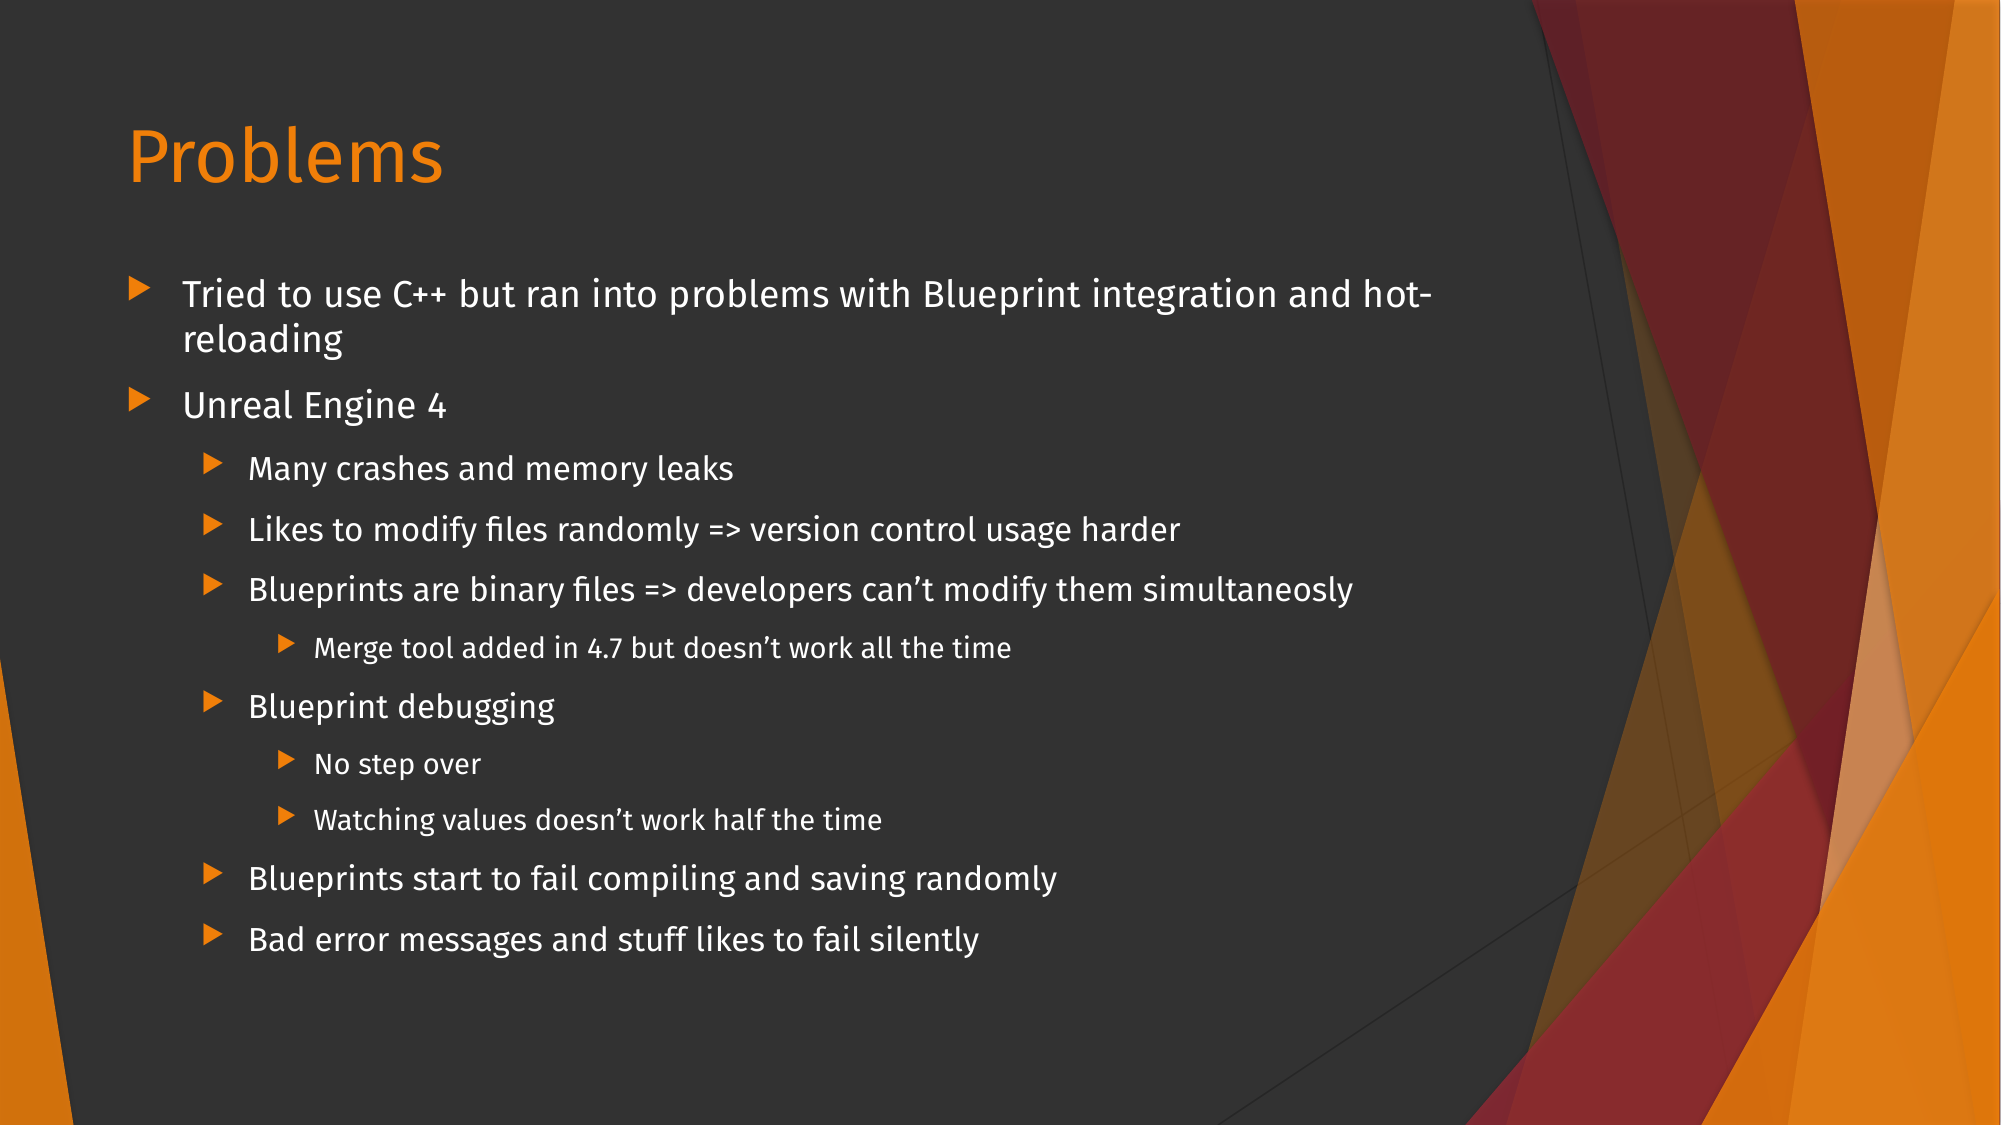

# Problems
Tried to use C++ but ran into problems with Blueprint integration and hot-reloading
Unreal Engine 4
Many crashes and memory leaks
Likes to modify files randomly => version control usage harder
Blueprints are binary files => developers can’t modify them simultaneosly
Merge tool added in 4.7 but doesn’t work all the time
Blueprint debugging
No step over
Watching values doesn’t work half the time
Blueprints start to fail compiling and saving randomly
Bad error messages and stuff likes to fail silently